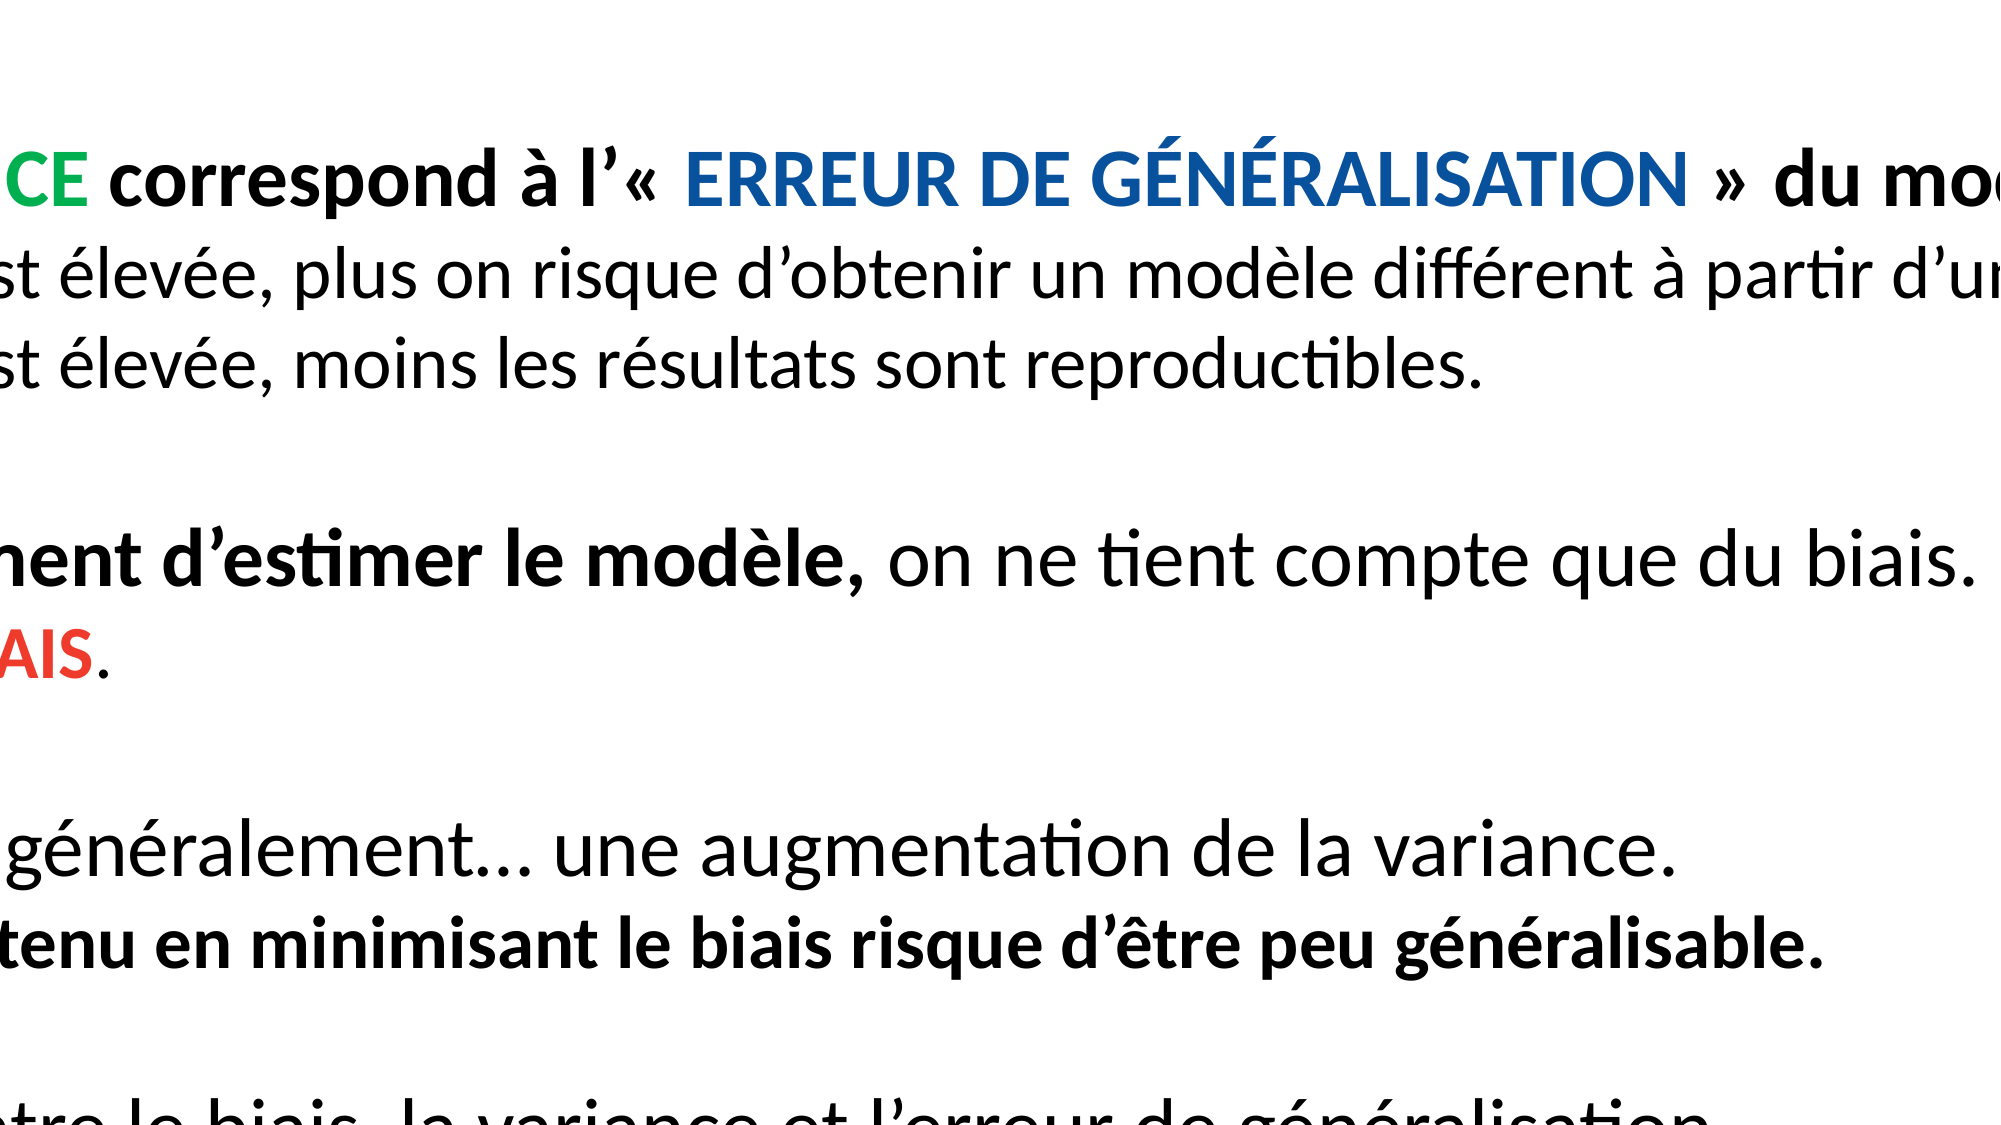

1.3.1. STATISTIQUES INFÉRENTIELLES : MINIMISER LE BIAIS
La SOMME du BIAIS et de la VARIANCE correspond à l’« ERREUR DE GÉNÉRALISATION » du modèle.
Plus l’erreur de généralisation est élevée, plus on risque d’obtenir un modèle différent à partir d’un autre échantillon.
Plus l’erreur de généralisation est élevée, moins les résultats sont reproductibles.

En statistiques inférentielles, au moment d’estimer le modèle, on ne tient compte que du biais.
On chercher à MINIMISER LE BIAIS.

Or, une diminution du biais implique généralement… une augmentation de la variance.
Ceci implique qu’un modèle obtenu en minimisant le biais risque d’être peu généralisable.

Voici une illustration de la relation entre le biais, la variance et l’erreur de généralisation.
Notons qu’un certain compromis entre le biais et la variance permet de minimiser l’erreur de généralisation.

Erreur de
généralisation
Biais
Variance
Compromis « biais - variance » optimal
Erreur